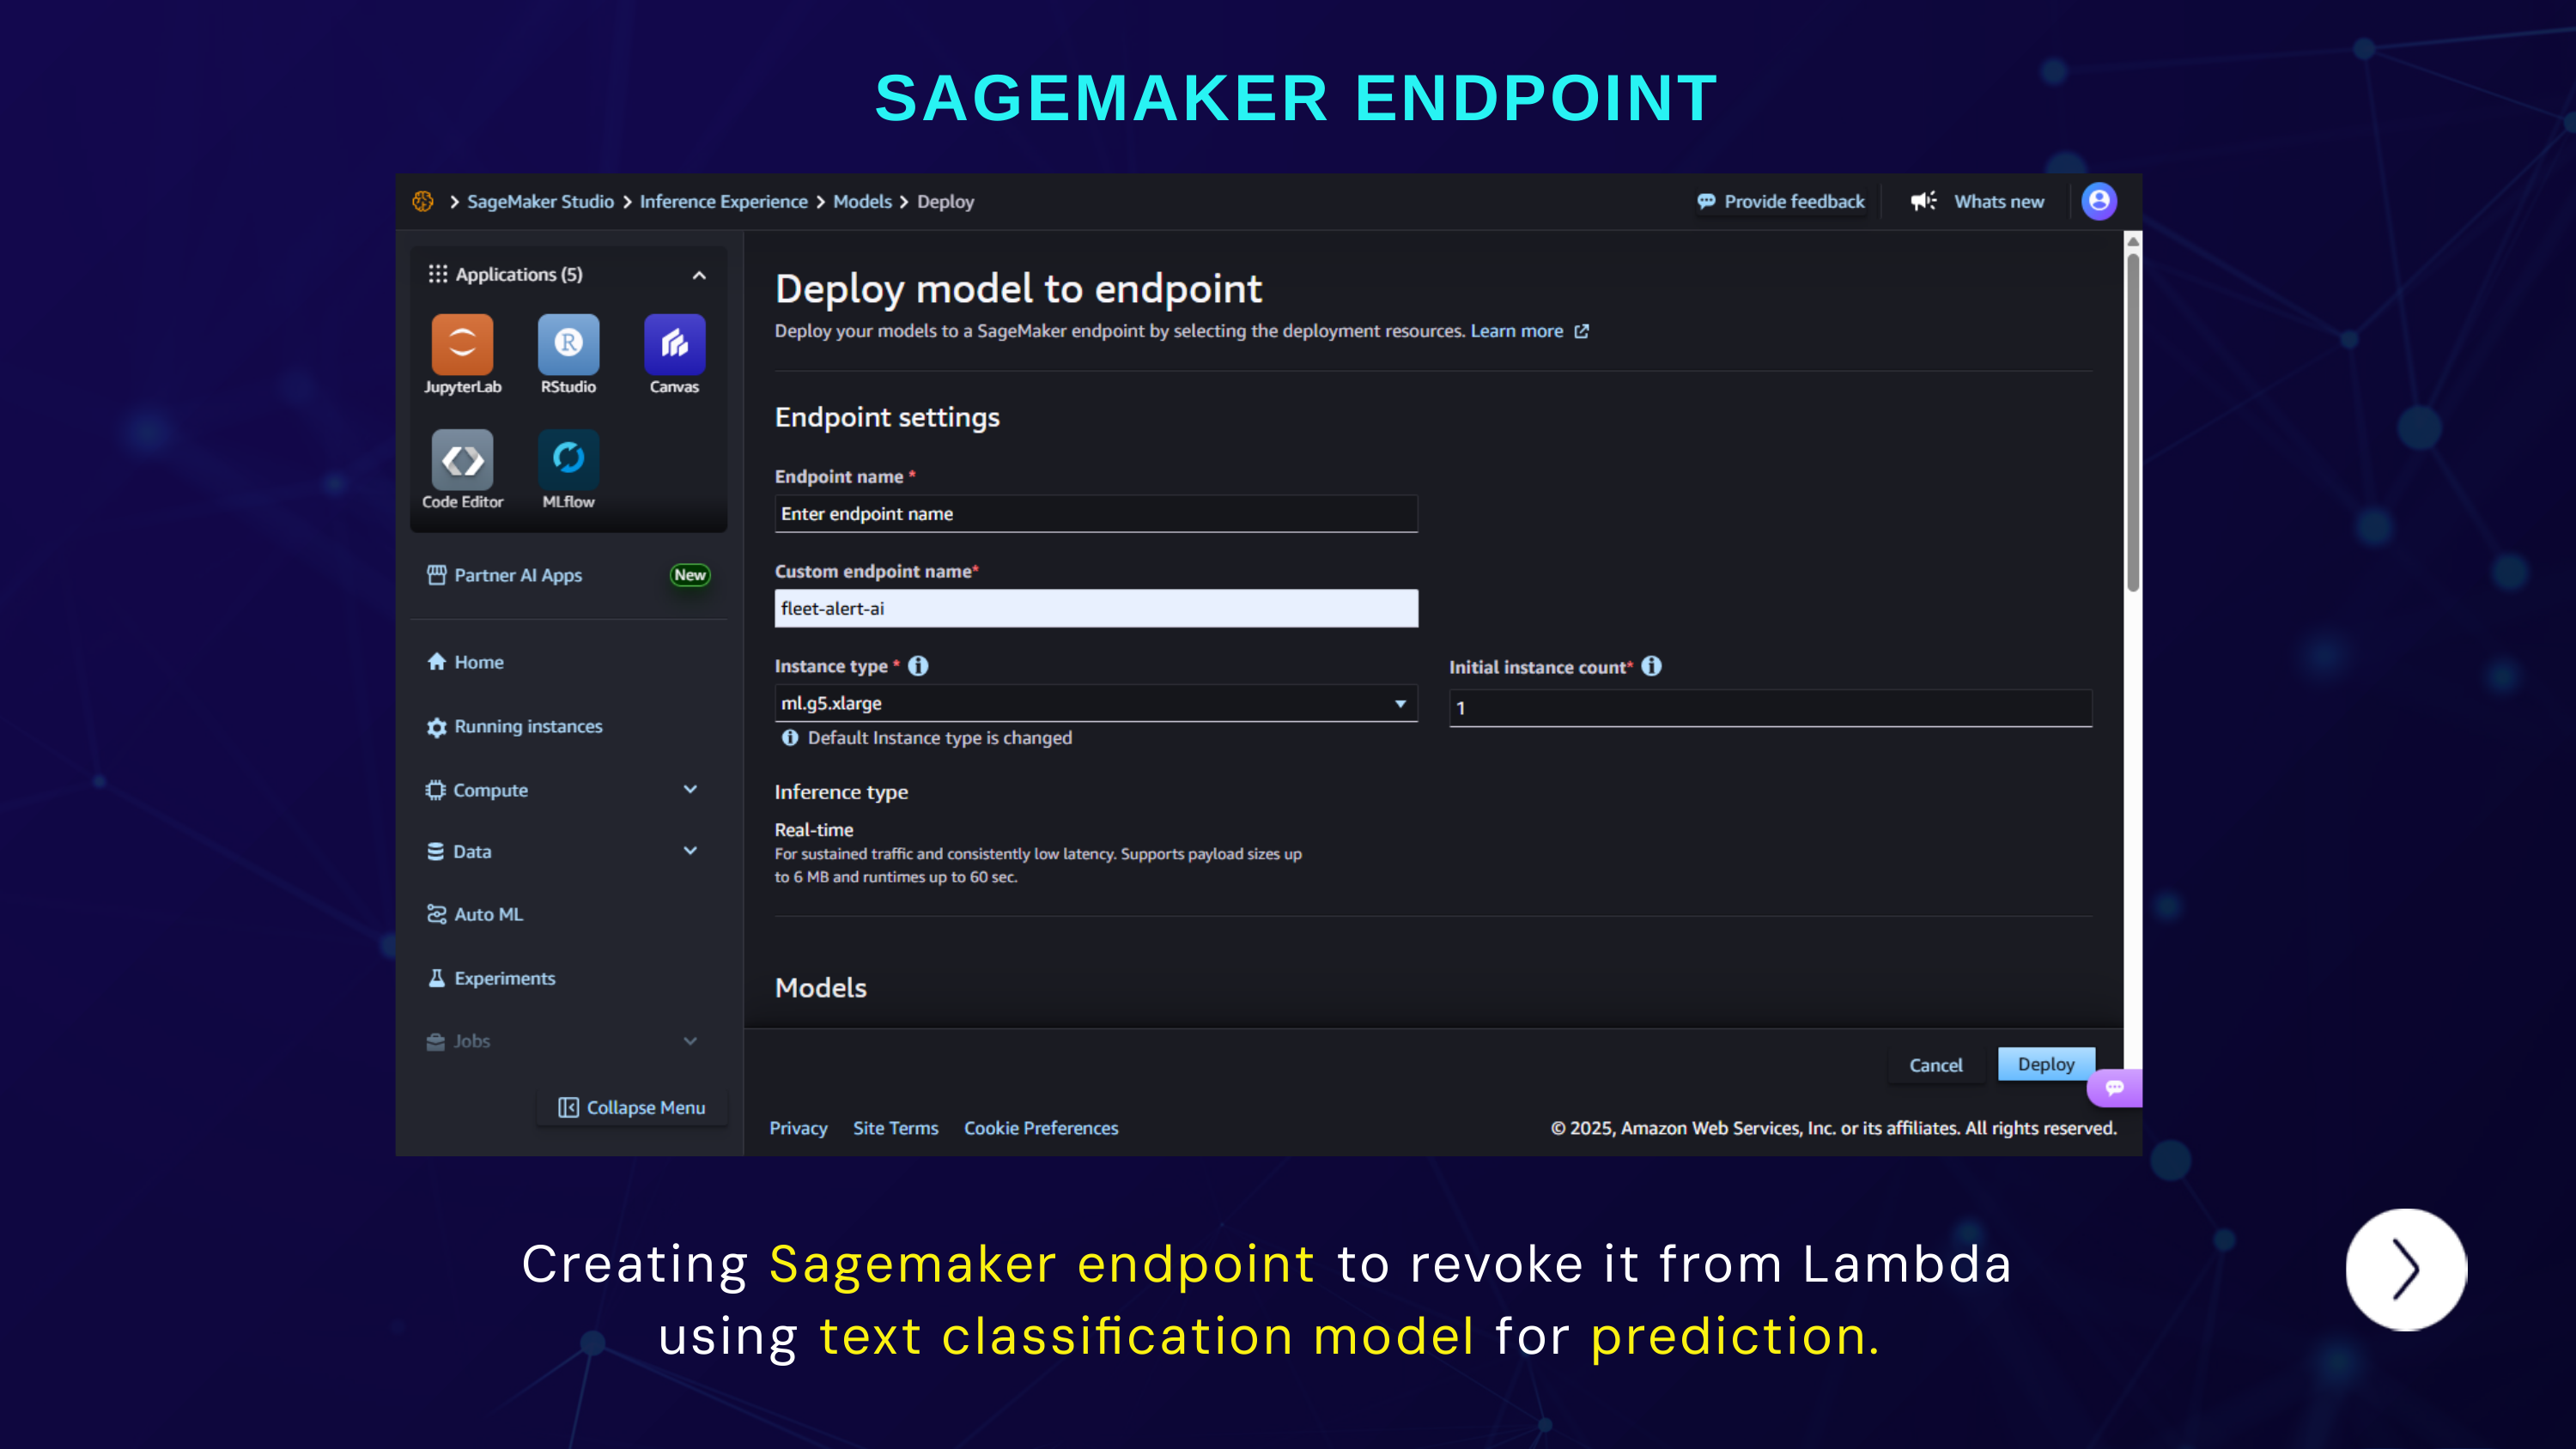

SAGEMAKER ENDPOINT

Creating Sagemaker endpoint to revoke it from Lambda using text classification model for prediction.